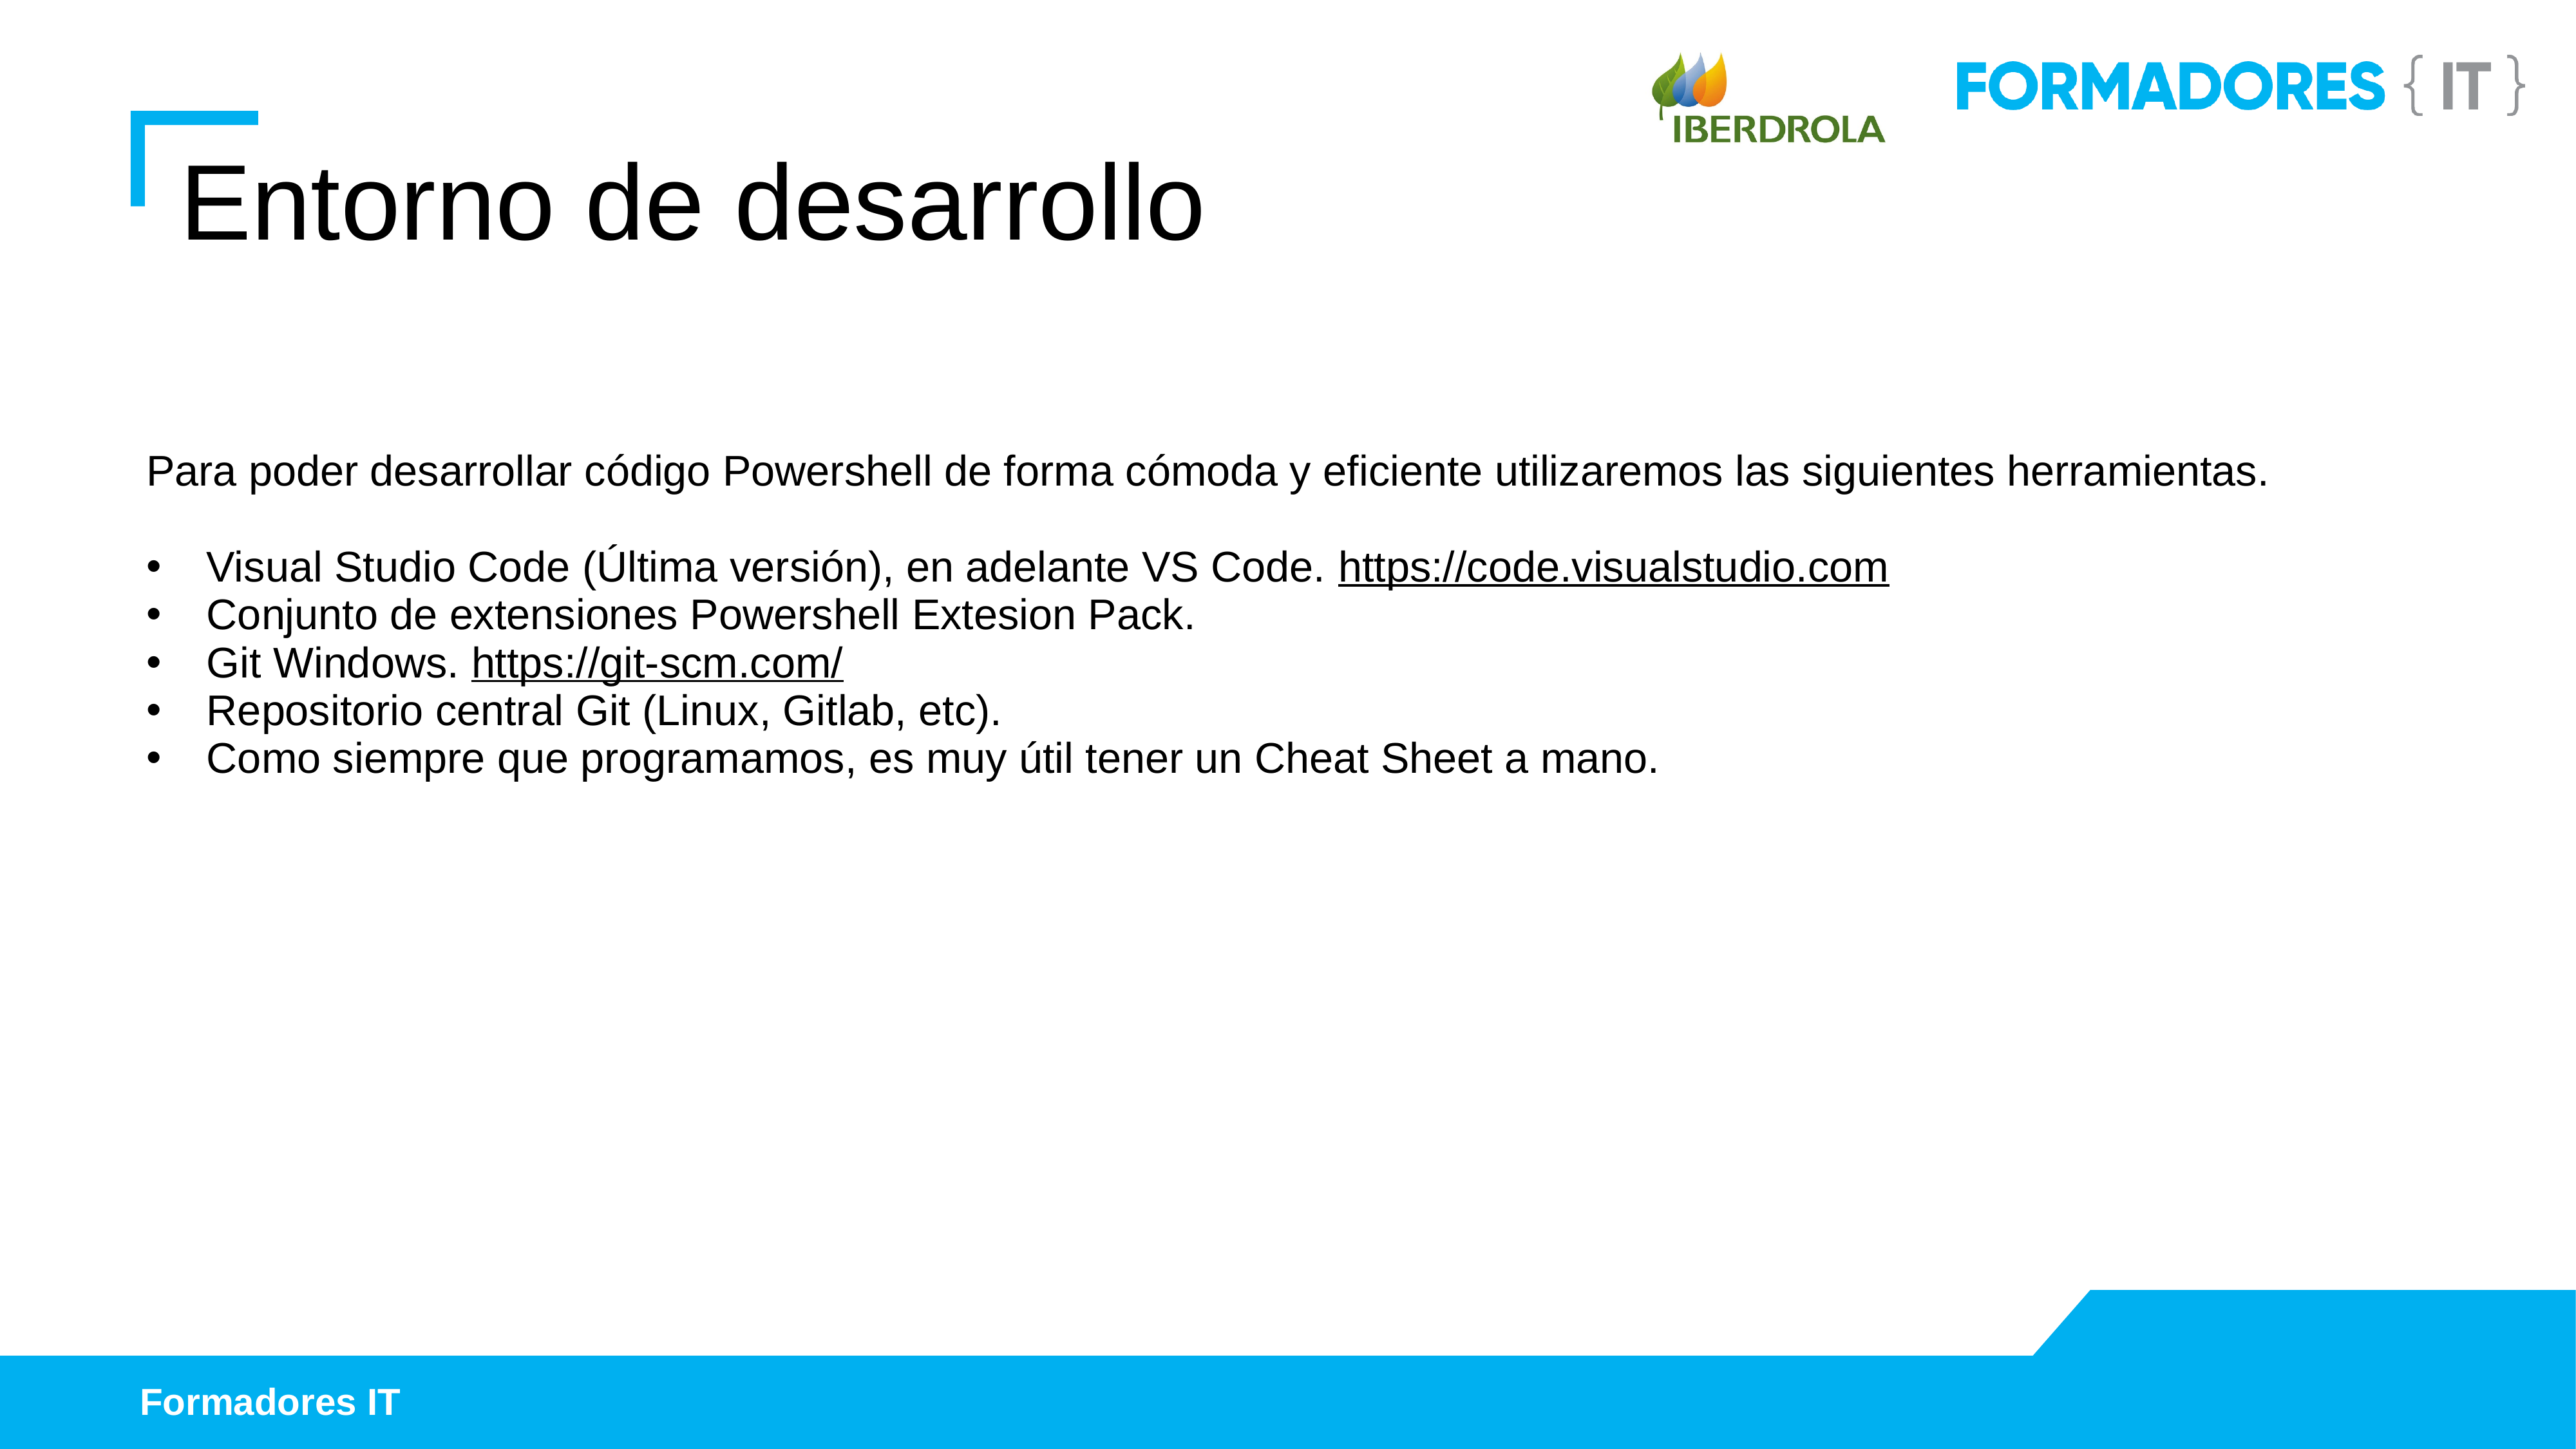

Entorno de desarrollo

Para poder desarrollar código Powershell de forma cómoda y eficiente utilizaremos las siguientes herramientas.

Visual Studio Code (Última versión), en adelante VS Code. https://code.visualstudio.com
Conjunto de extensiones Powershell Extesion Pack.
Git Windows. https://git-scm.com/
Repositorio central Git (Linux, Gitlab, etc).
Como siempre que programamos, es muy útil tener un Cheat Sheet a mano.